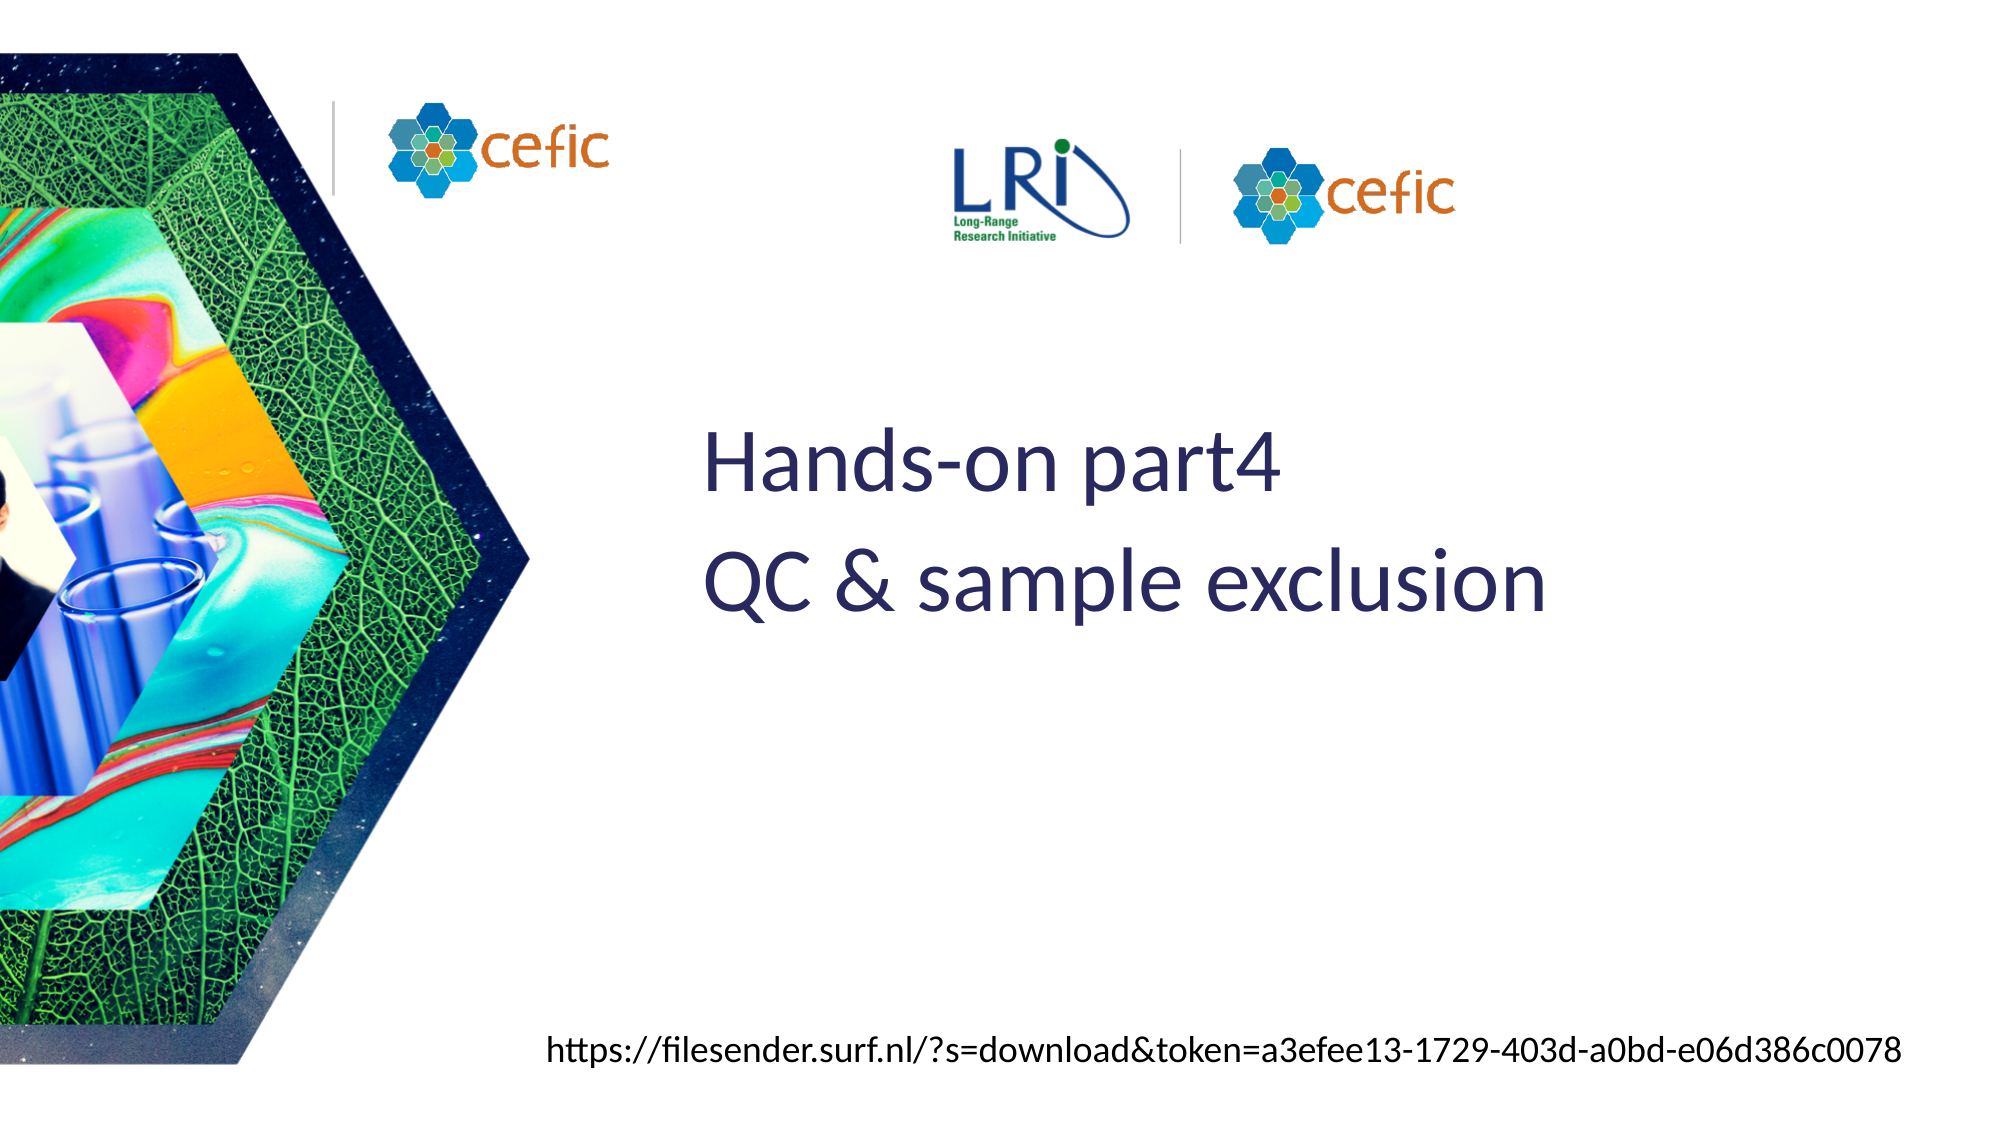

Hands-on part4
QC & sample exclusion

https://filesender.surf.nl/?s=download&token=a3efee13-1729-403d-a0bd-e06d386c0078